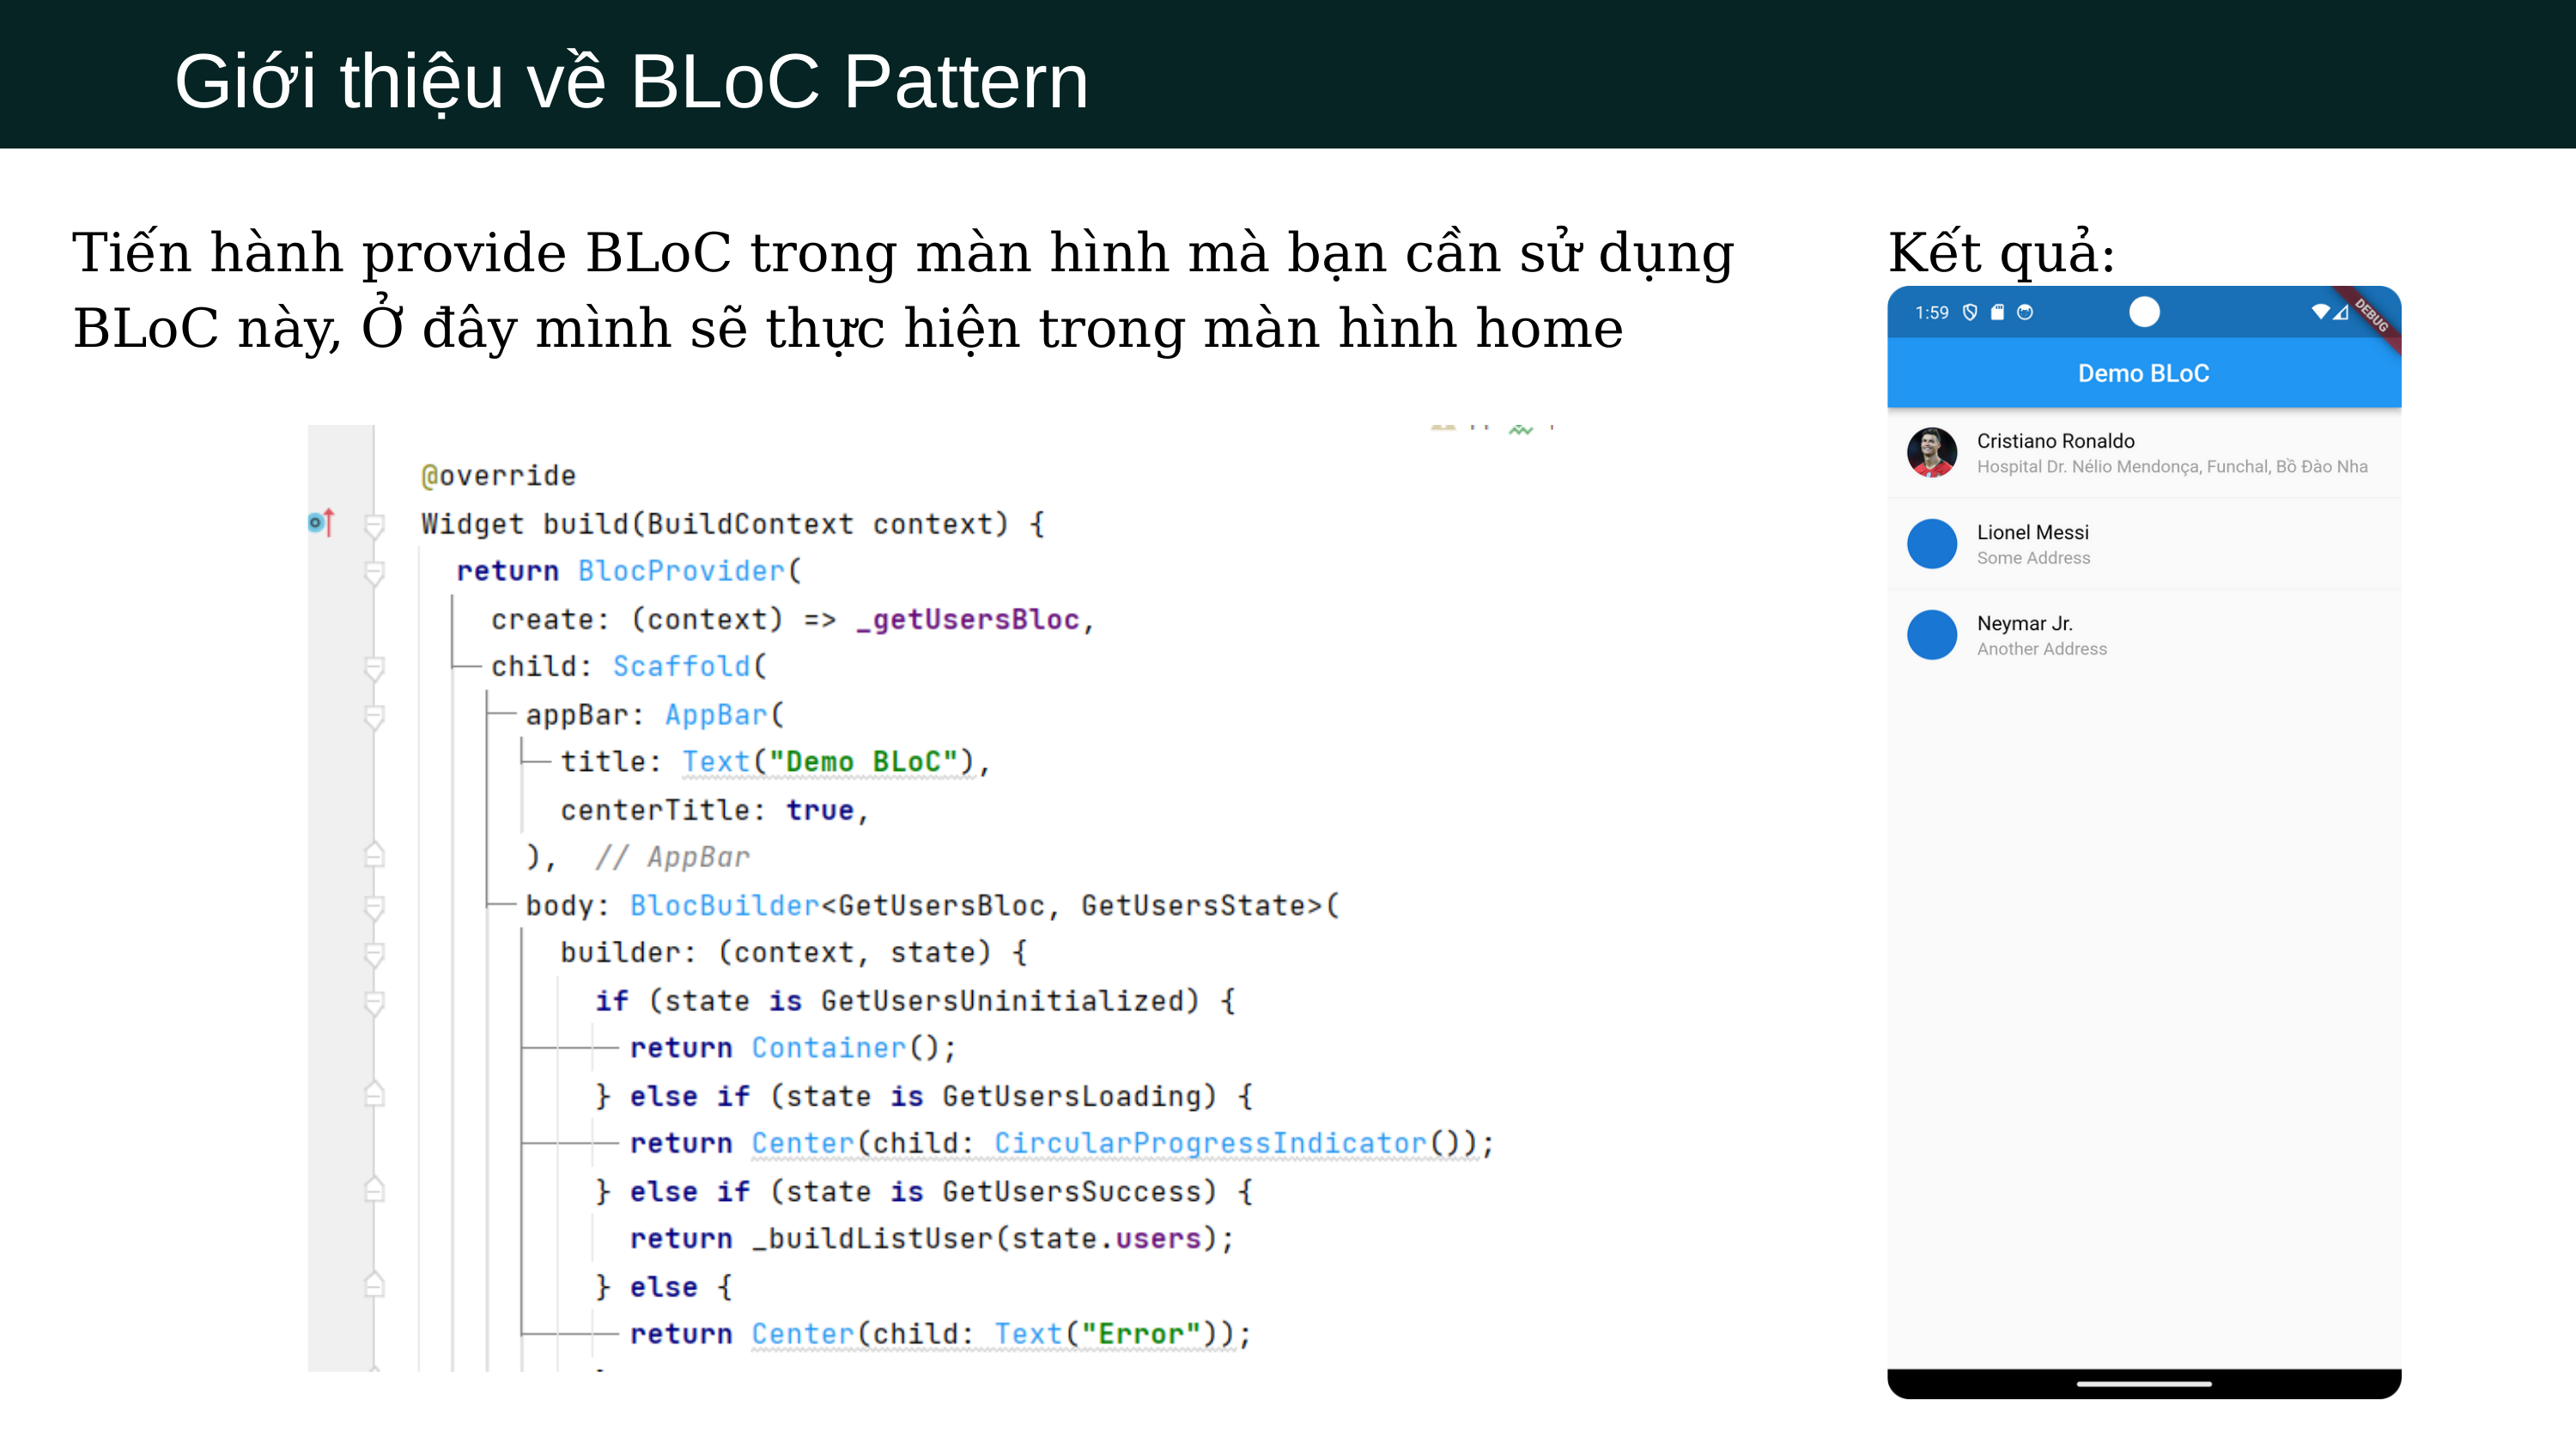

Giới thiệu về BLoC Pattern
Tiến hành provide BLoC trong màn hình mà bạn cần sử dụng BLoC này, Ở đây mình sẽ thực hiện trong màn hình home
Kết quả: